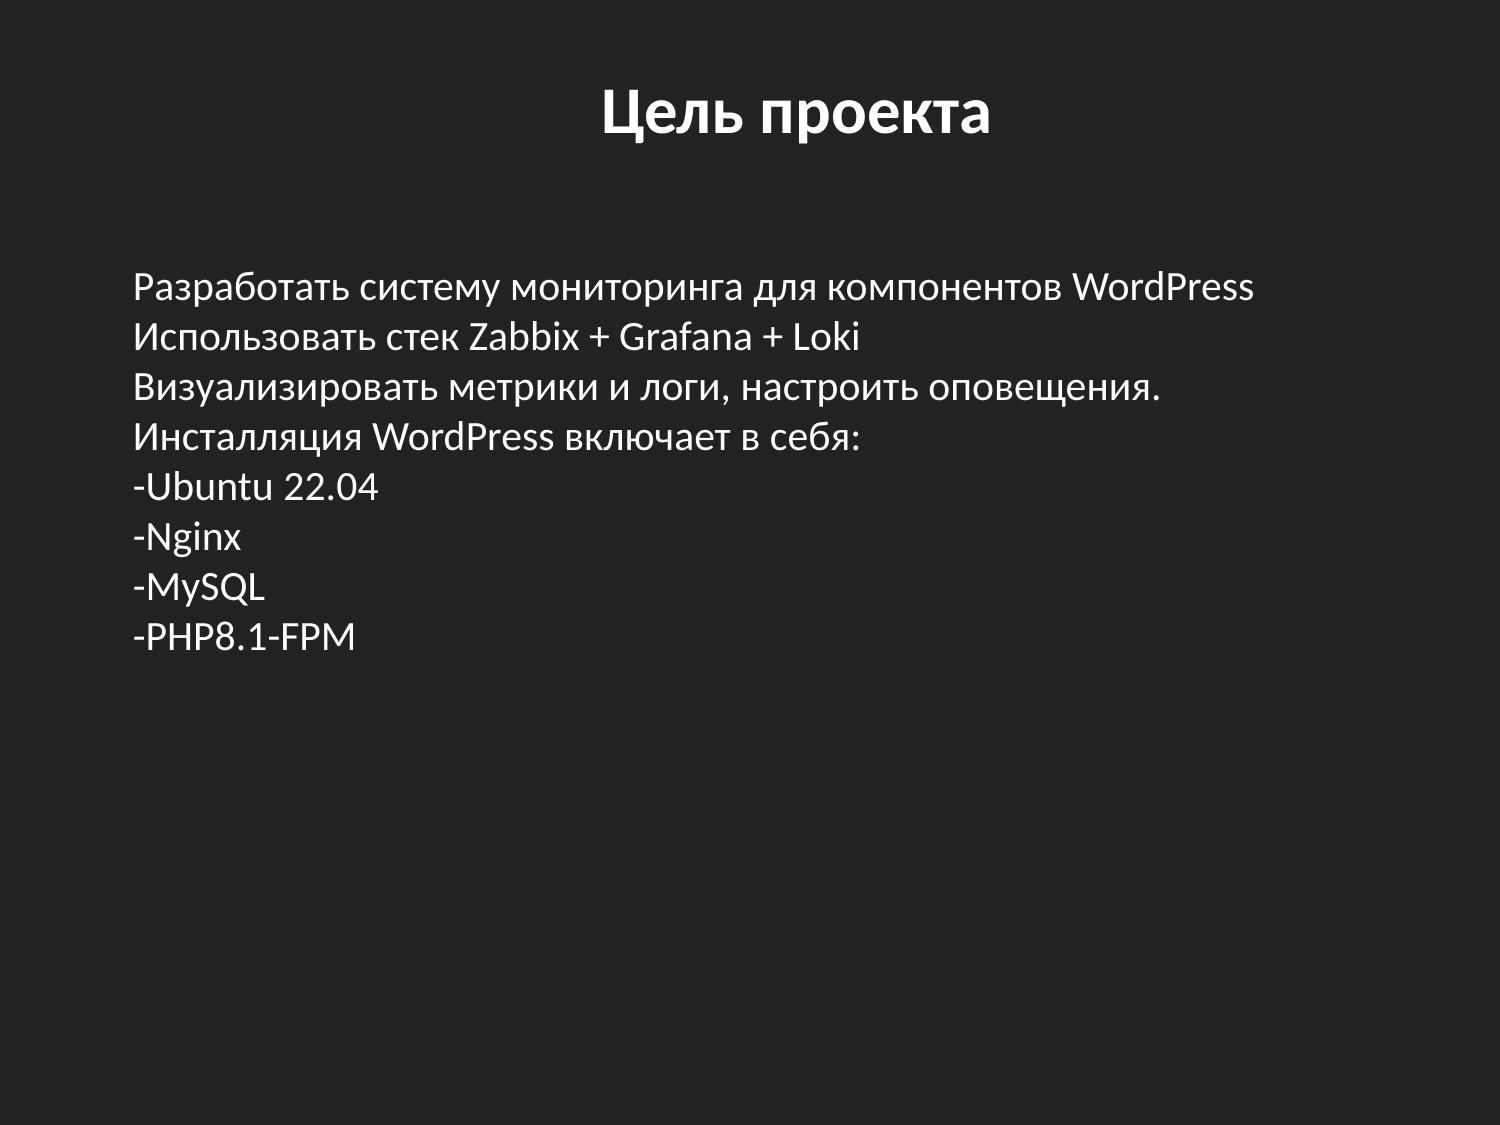

Цель проекта

Разработать систему мониторинга для компонентов WordPress
Использовать стек Zabbix + Grafana + Loki
Визуализировать метрики и логи, настроить оповещения.
Инсталляция WordPress включает в себя:
-Ubuntu 22.04
-Nginx
-MySQL
-PHP8.1-FPM